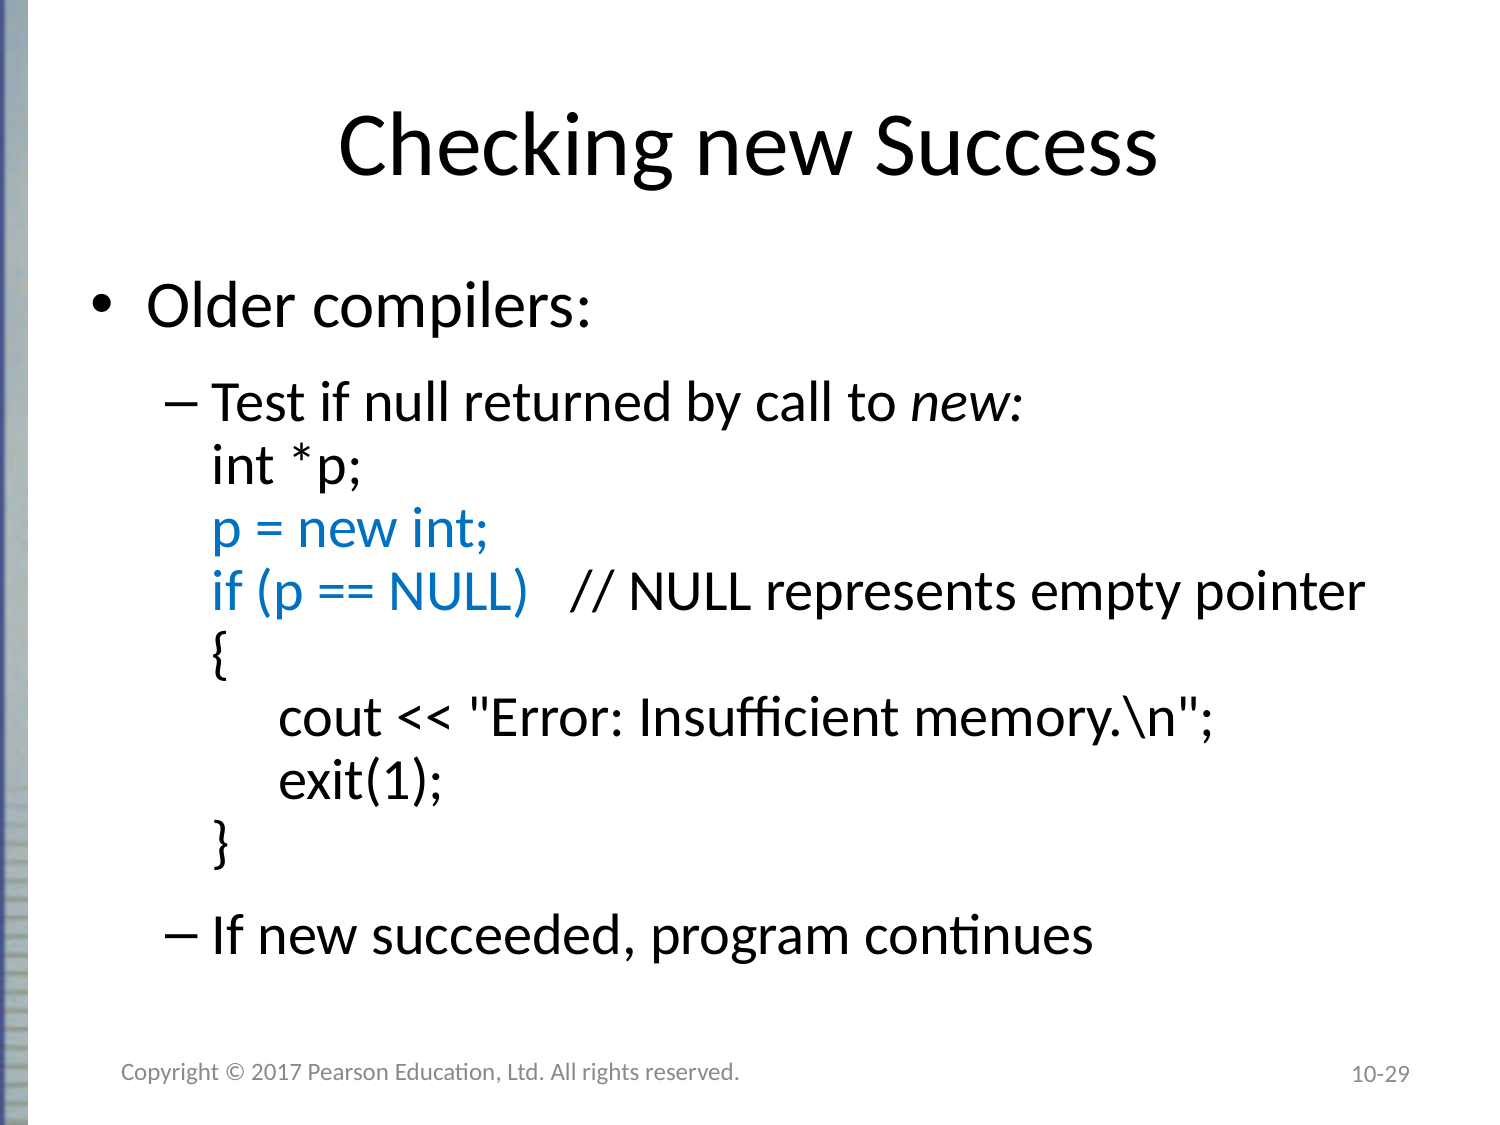

# Checking new Success
Older compilers:
Test if null returned by call to new:
int *p;
p = new int;
if (p == NULL)   // NULL represents empty pointer
{
     cout << "Error: Insufficient memory.\n";
     exit(1);
}
If new succeeded, program continues
Copyright © 2017 Pearson Education, Ltd. All rights reserved.
10-29